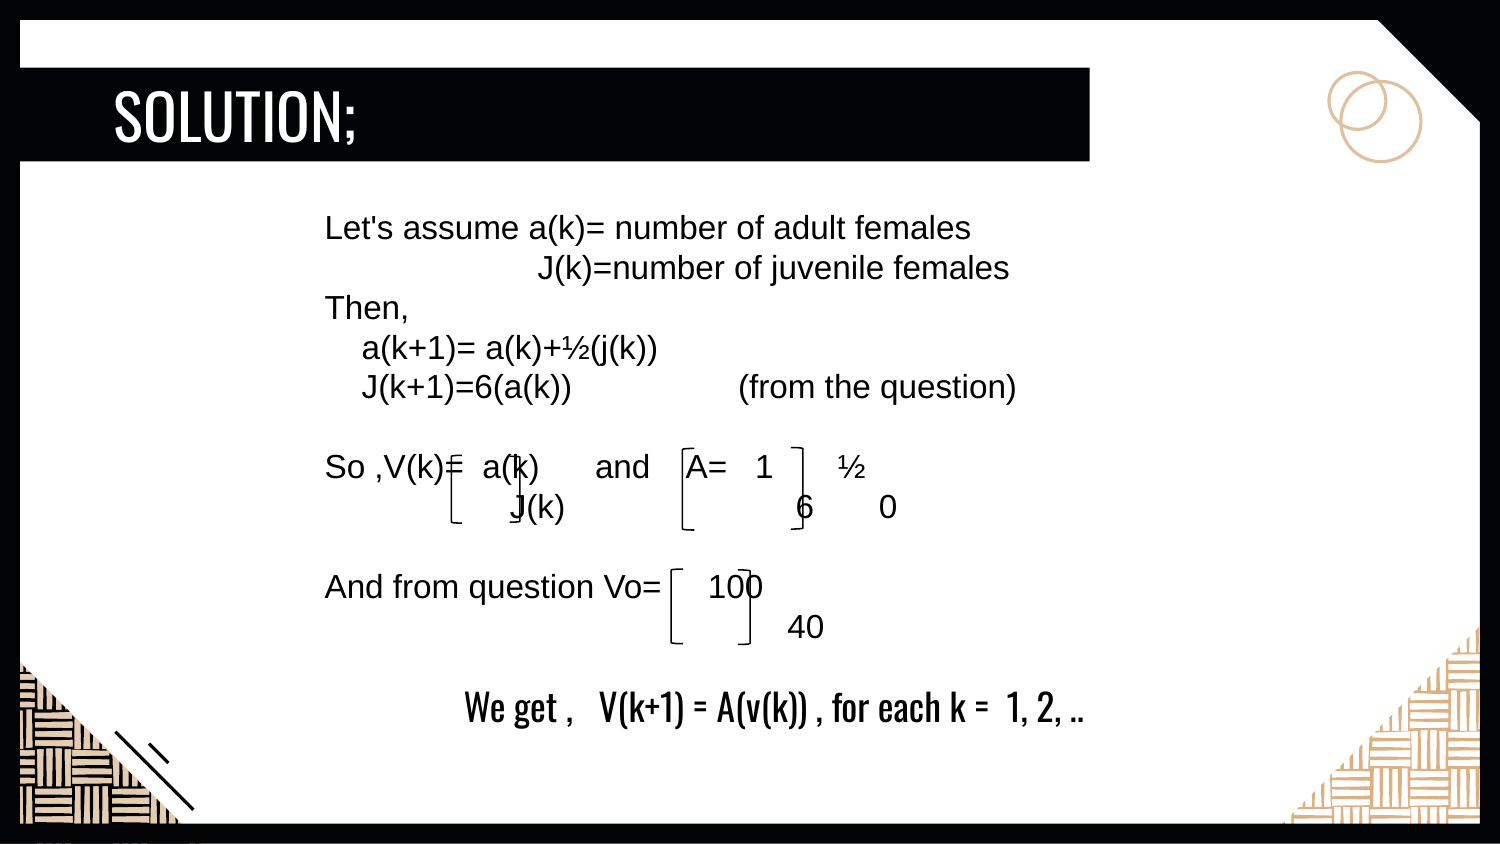

# SOLUTION;
Let's assume a(k)= number of adult females
                       J(k)=number of juvenile females
Then,
    a(k+1)= a(k)+½(j(k))
    J(k+1)=6(a(k))                  (from the question)

So ,V(k)=  a(k)      and    A=   1       ½
                    J(k)                         6       0

And from question Vo=     100
                                                  40

               We get ,   V(k+1) = A(v(k)) , for each k =  1, 2, ..